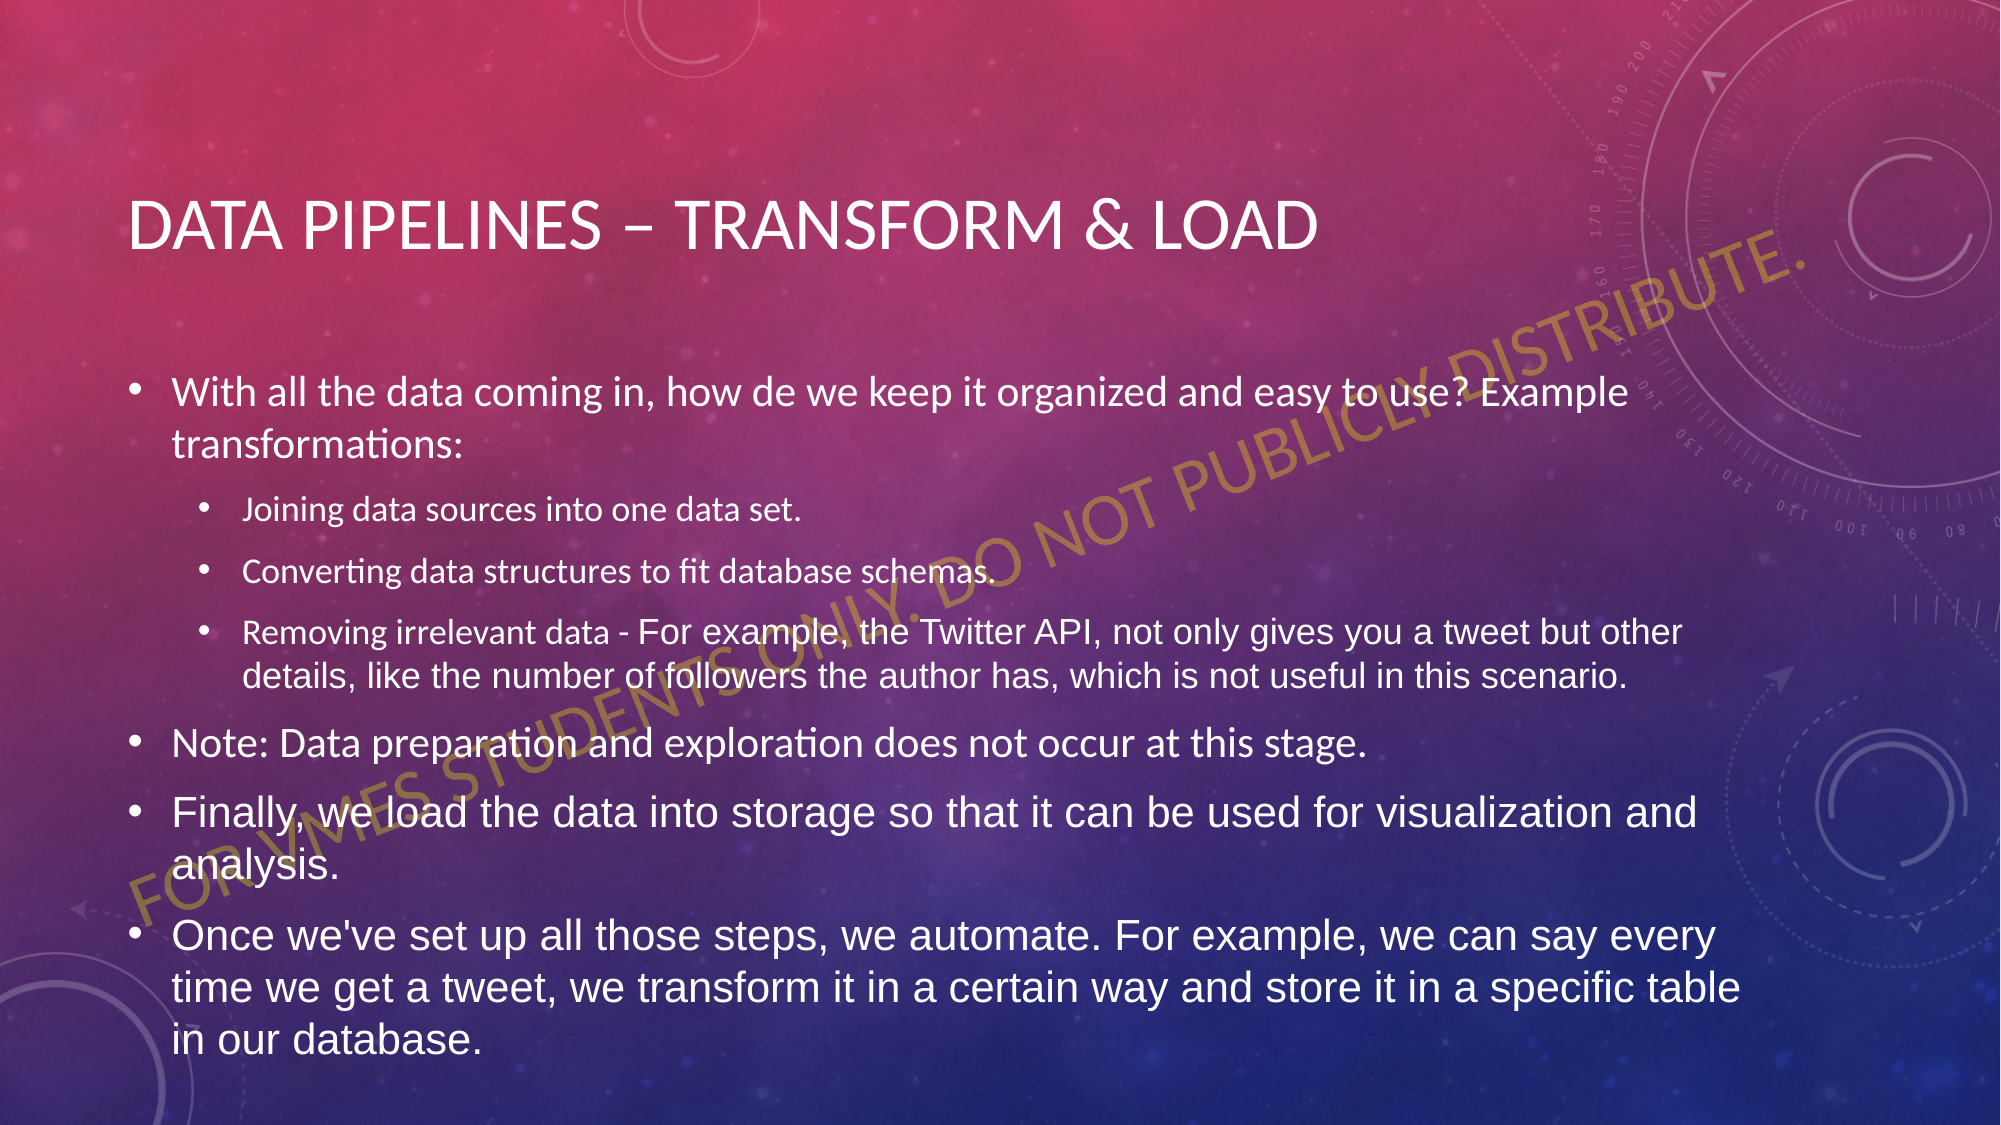

# Data Pipelines – transform & LOAD
With all the data coming in, how de we keep it organized and easy to use? Example transformations:
Joining data sources into one data set.
Converting data structures to fit database schemas.
Removing irrelevant data - For example, the Twitter API, not only gives you a tweet but other details, like the number of followers the author has, which is not useful in this scenario.
Note: Data preparation and exploration does not occur at this stage.
Finally, we load the data into storage so that it can be used for visualization and analysis.
Once we've set up all those steps, we automate. For example, we can say every time we get a tweet, we transform it in a certain way and store it in a specific table in our database.